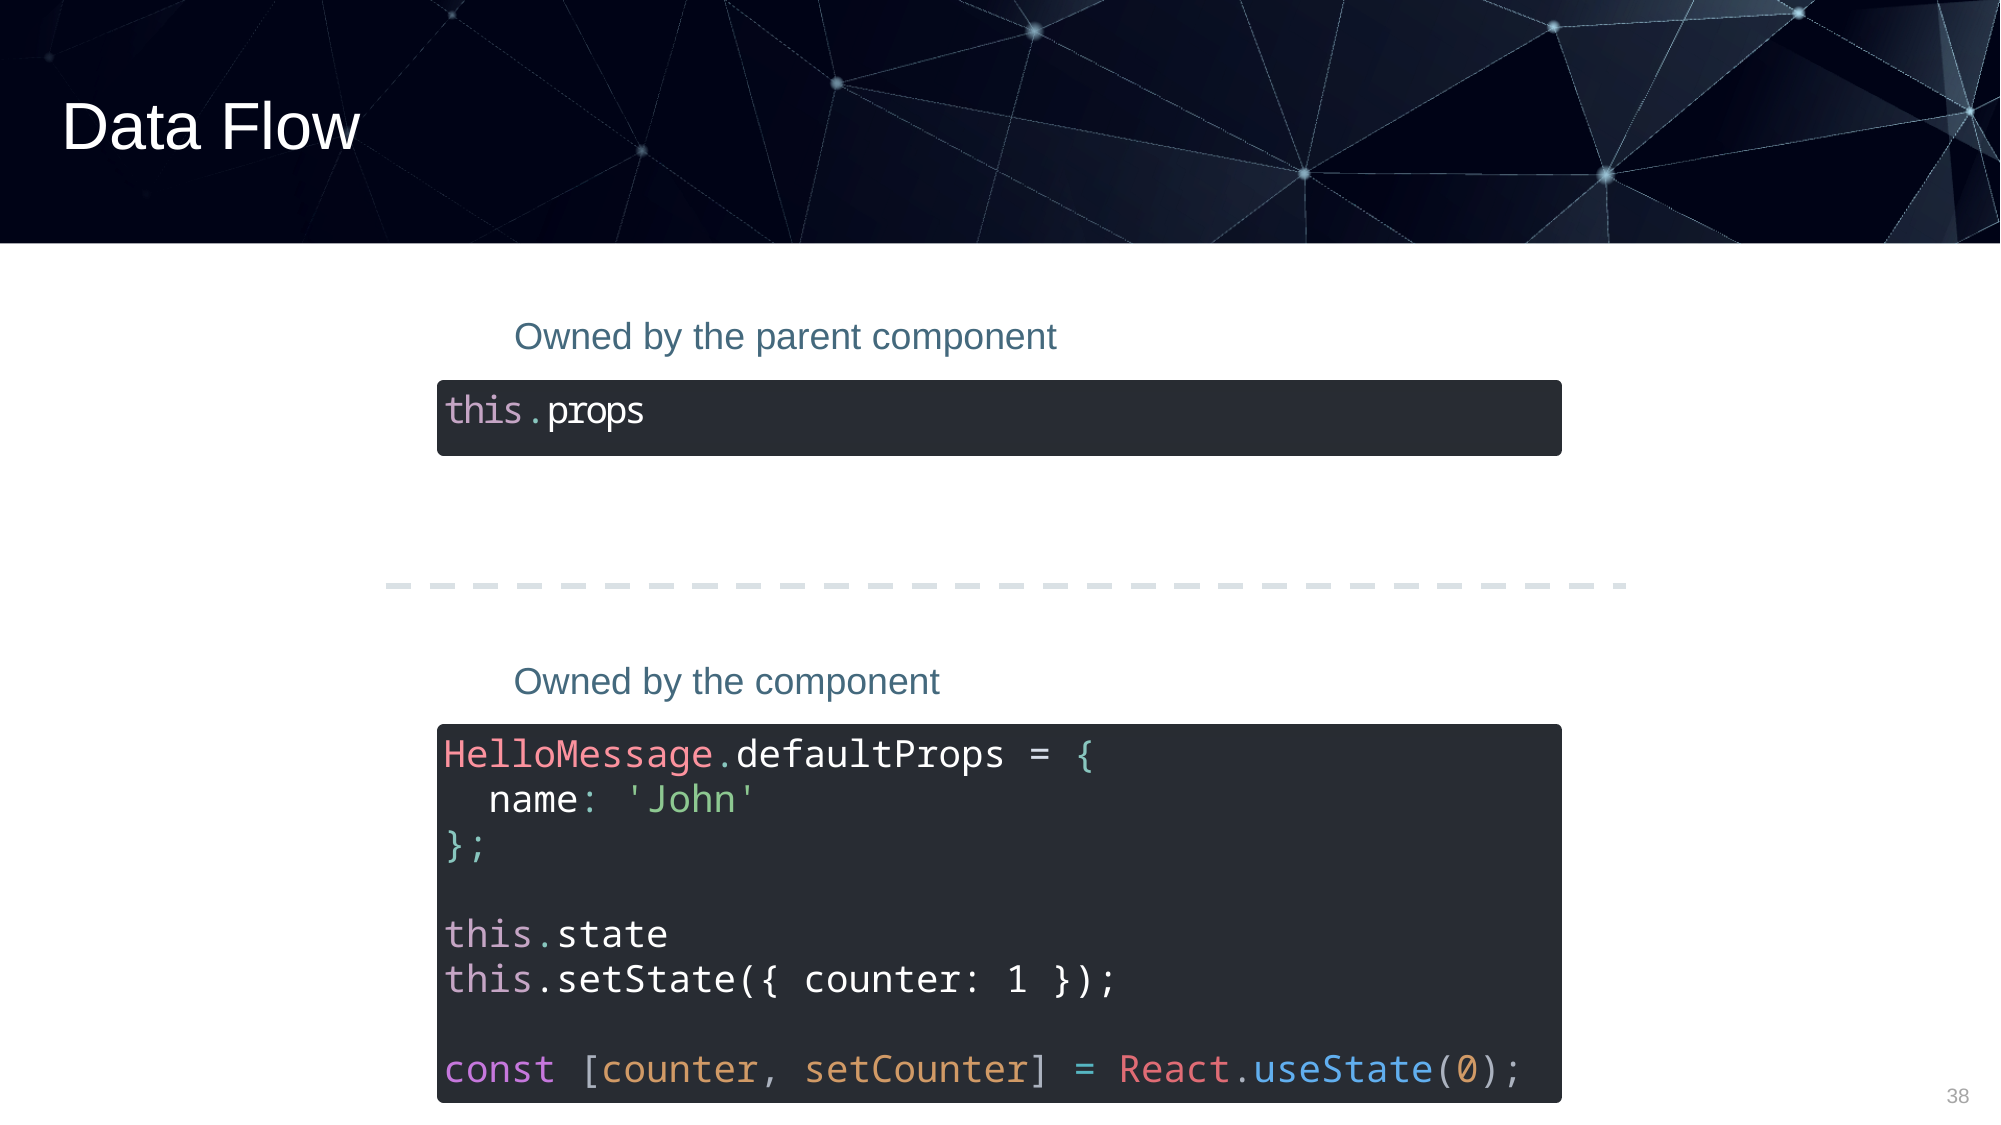

Data Flow
Owned by the parent component
this.props
Owned by the component
HelloMessage.defaultProps = {
  name: 'John'
};

this.state
this.setState({ counter: 1 });

const [counter, setCounter] = React.useState(0);